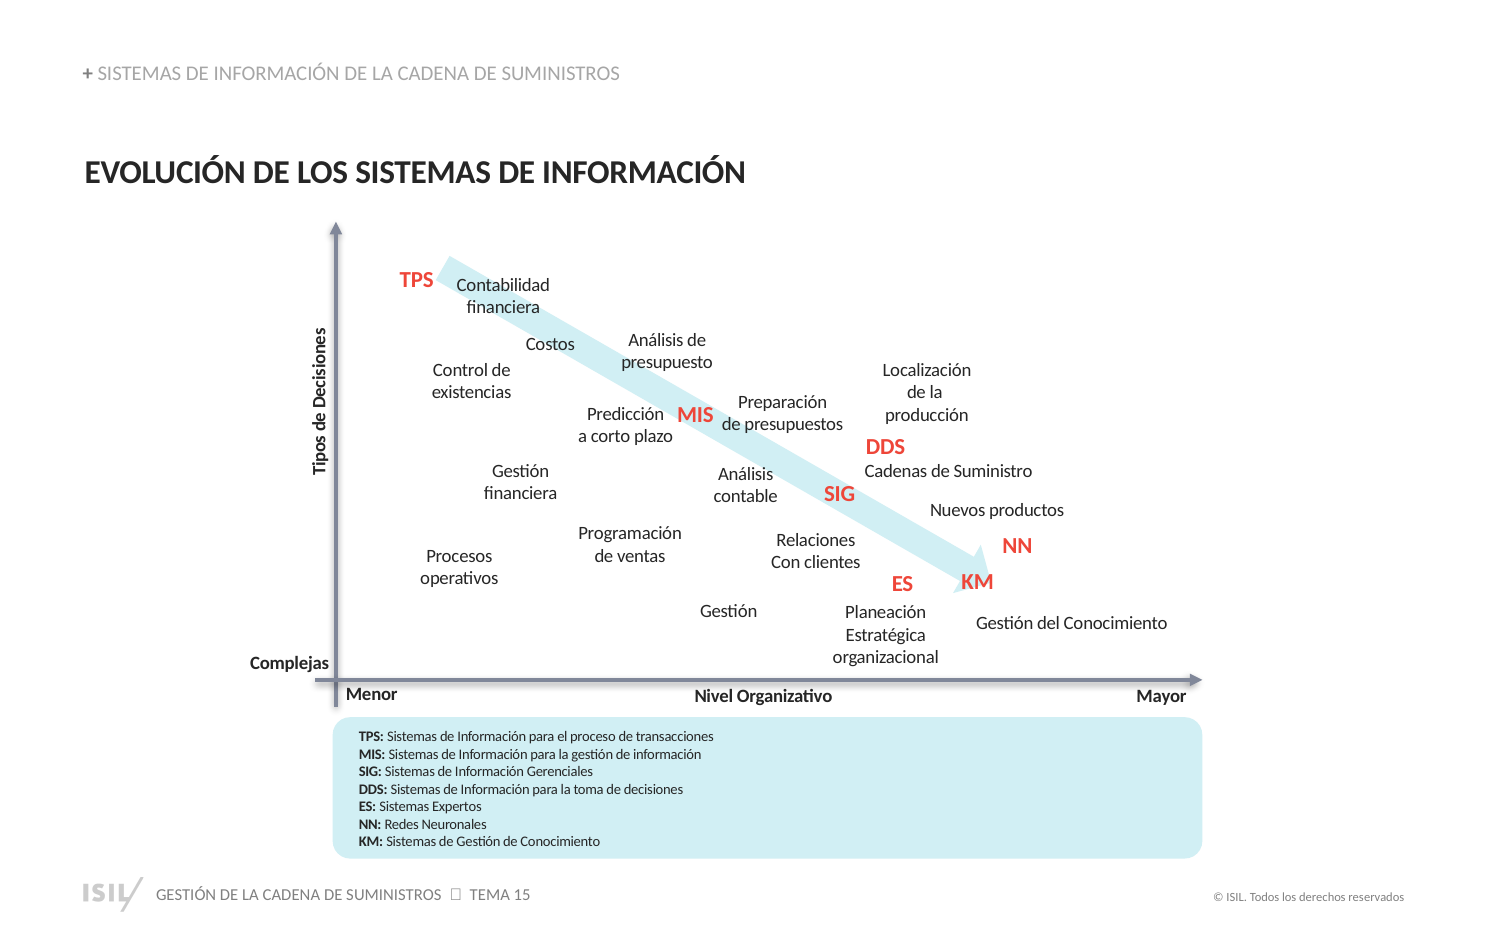

+ SISTEMAS DE INFORMACIÓN DE LA CADENA DE SUMINISTROS
EVOLUCIÓN DE LOS SISTEMAS DE INFORMACIÓN
TPS
Contabilidad
financiera
Análisis de
presupuesto
Costos
Control de
existencias
Localización
de la
producción
Preparación
de presupuestos
Tipos de Decisiones

MIS
Predicción
a corto plazo
DDS
Gestión
financiera
Cadenas de Suministro
Análisis
contable
SIG
Nuevos productos
Programación
de ventas
Relaciones
Con clientes
NN
Procesos
operativos
KM
ES
Gestión
Planeación
Estratégica
organizacional
Gestión del Conocimiento
Complejas
Menor
Nivel Organizativo
Mayor
TPS: Sistemas de Información para el proceso de transacciones
MIS: Sistemas de Información para la gestión de información
SIG: Sistemas de Información Gerenciales
DDS: Sistemas de Información para la toma de decisiones
ES: Sistemas Expertos
NN: Redes Neuronales
KM: Sistemas de Gestión de Conocimiento